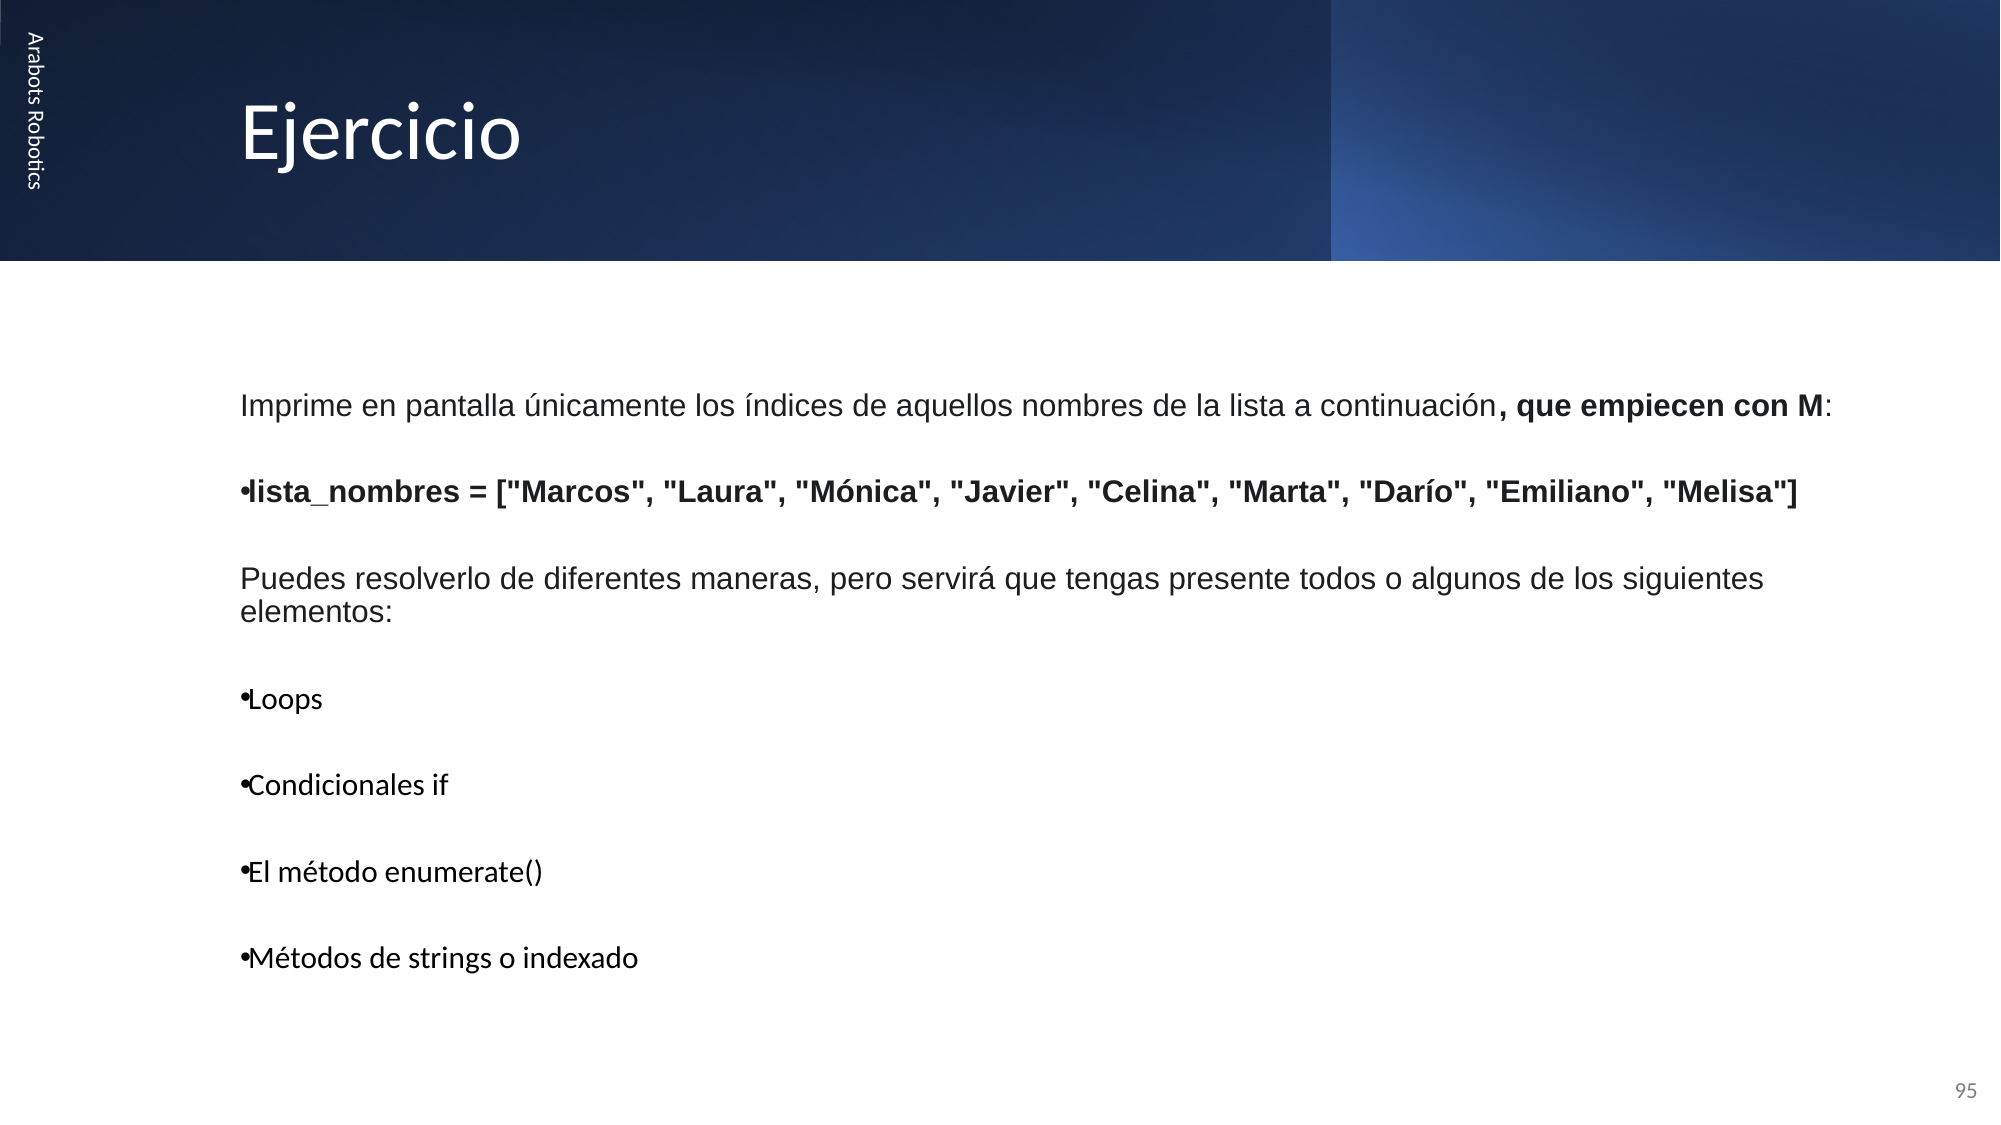

# Ejercicio
Arabots Robotics
Imprime en pantalla únicamente los índices de aquellos nombres de la lista a continuación, que empiecen con M:

lista_nombres = ["Marcos", "Laura", "Mónica", "Javier", "Celina", "Marta", "Darío", "Emiliano", "Melisa"]

Puedes resolverlo de diferentes maneras, pero servirá que tengas presente todos o algunos de los siguientes elementos:

Loops

Condicionales if

El método enumerate()

Métodos de strings o indexado
95